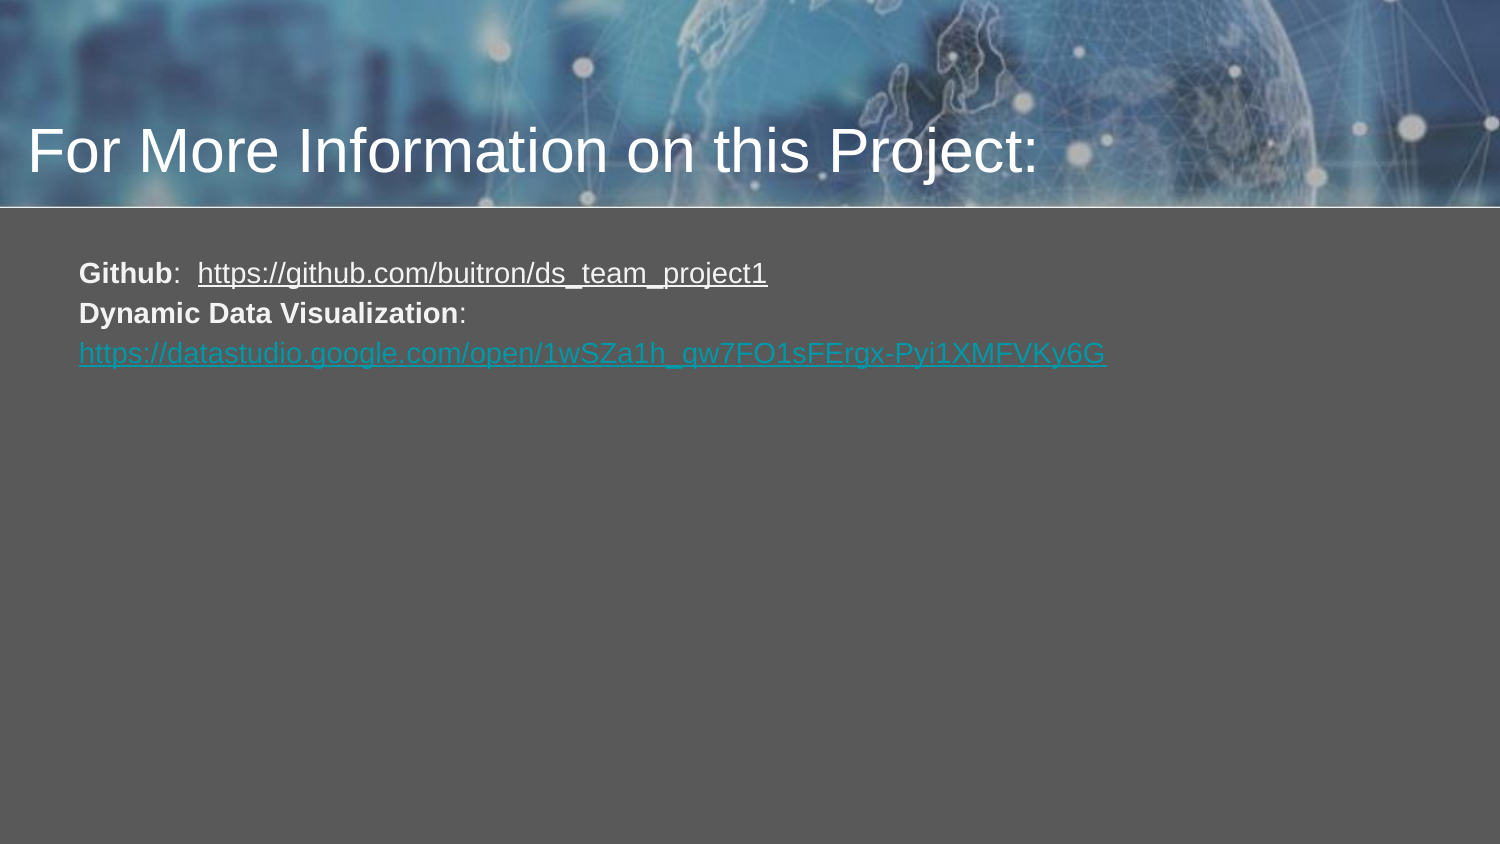

# For More Information on this Project:

Github:  https://github.com/buitron/ds_team_project1
Dynamic Data Visualization: https://datastudio.google.com/open/1wSZa1h_qw7FO1sFErgx-Pyi1XMFVKy6G